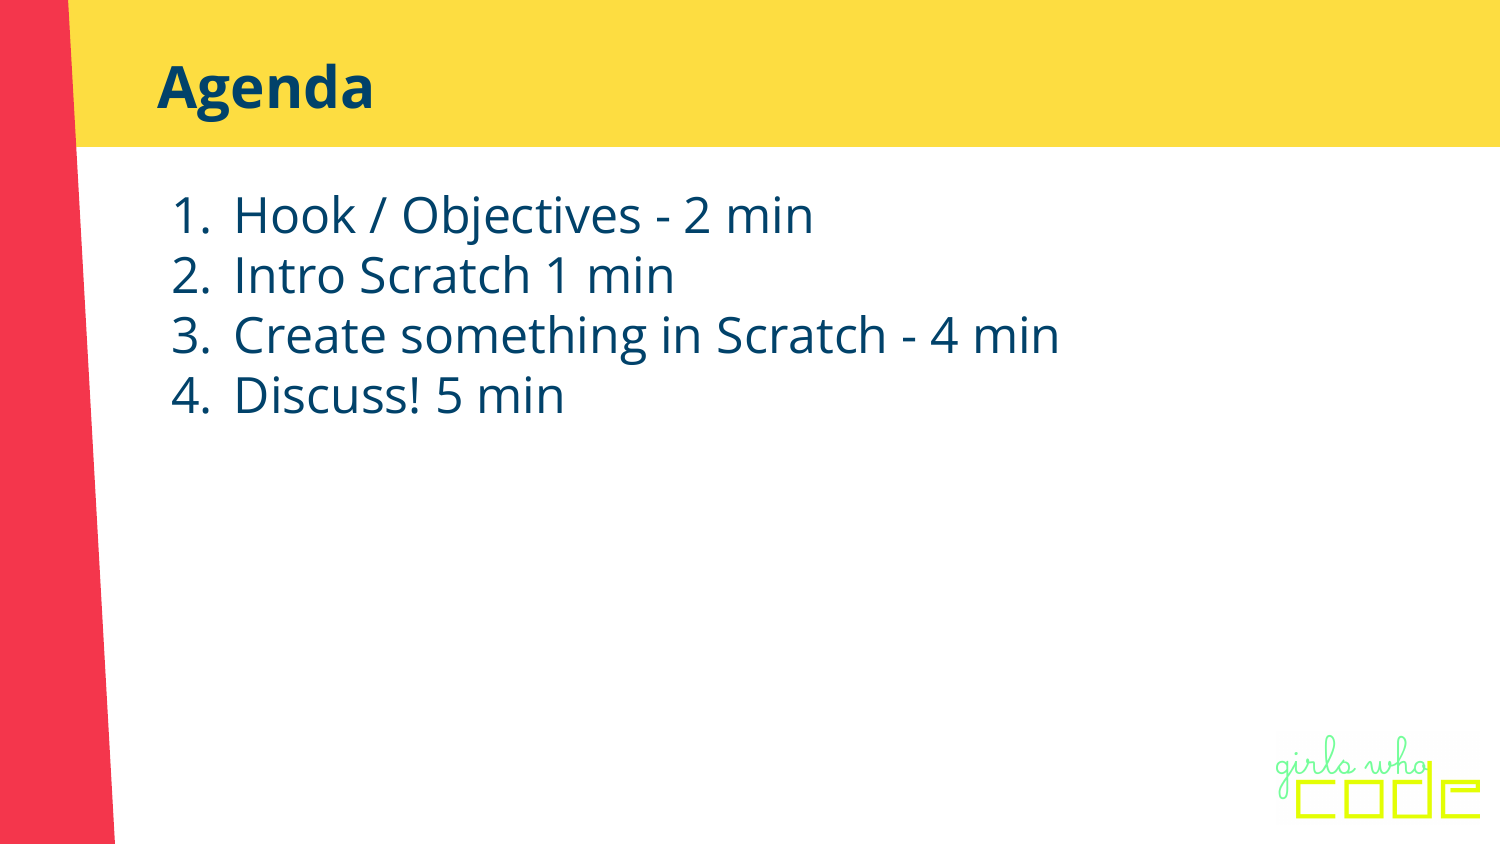

# Agenda
Hook / Objectives - 2 min
Intro Scratch 1 min
Create something in Scratch - 4 min
Discuss! 5 min